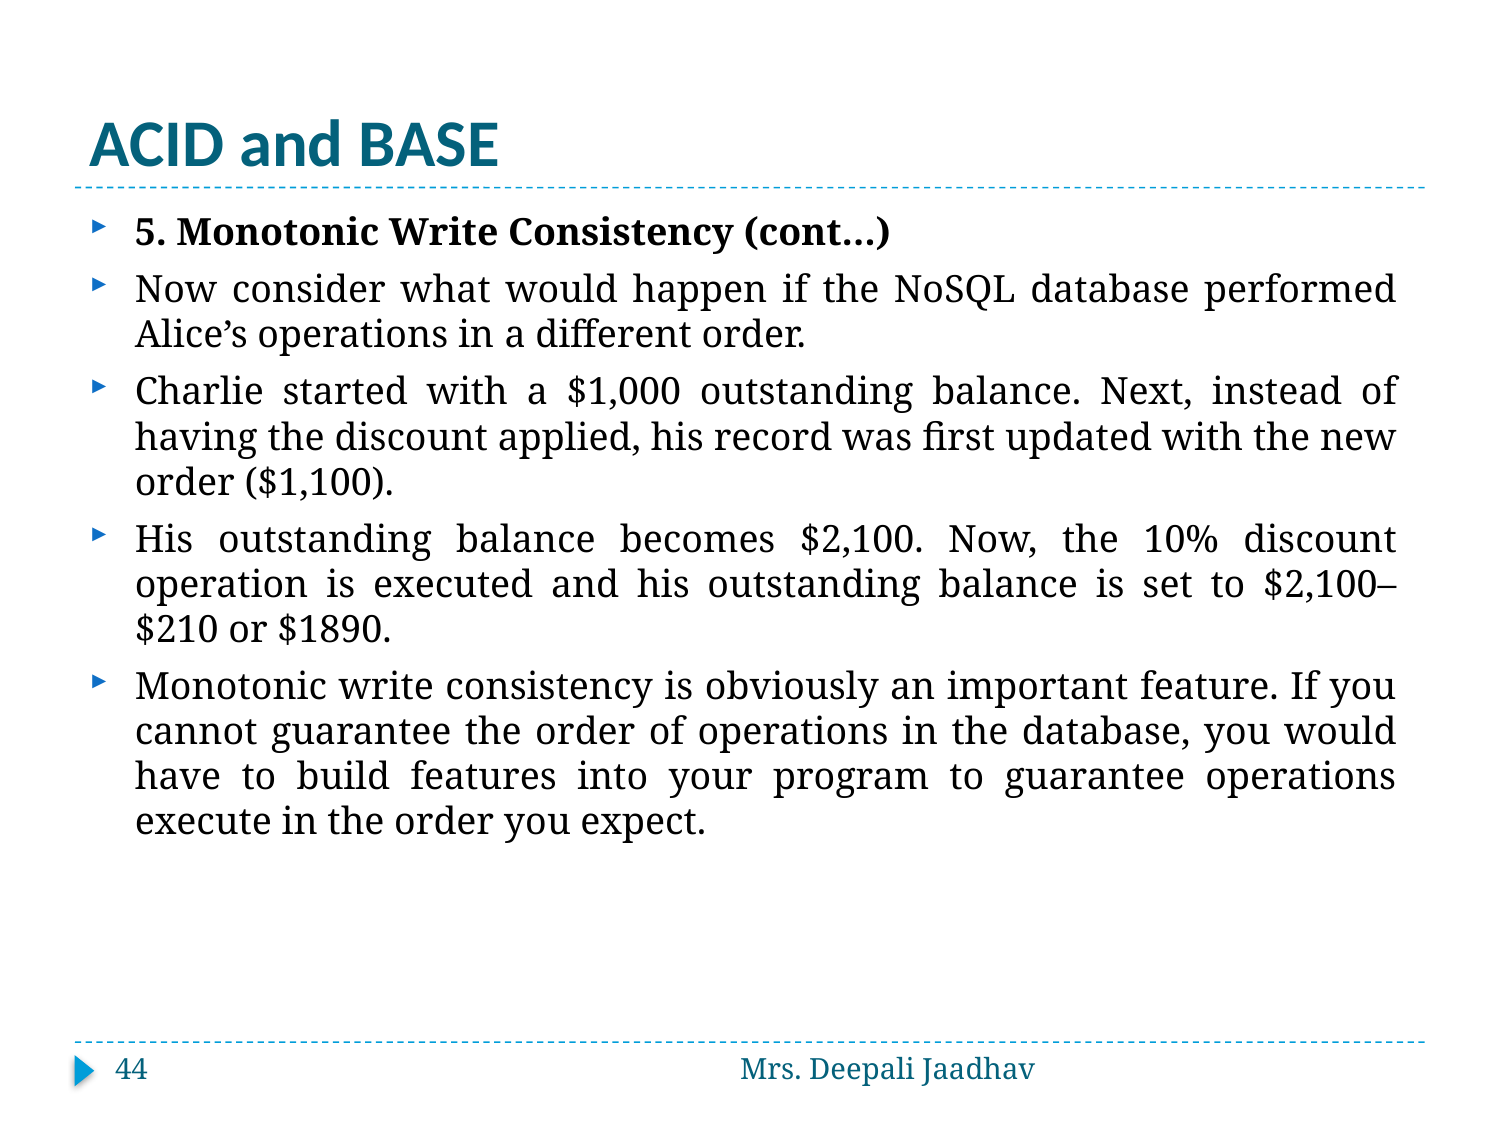

# ACID and BASE
5. Monotonic Write Consistency (cont…)
Now consider what would happen if the NoSQL database performed Alice’s operations in a different order.
Charlie started with a $1,000 outstanding balance. Next, instead of having the discount applied, his record was first updated with the new order ($1,100).
His outstanding balance becomes $2,100. Now, the 10% discount operation is executed and his outstanding balance is set to $2,100–$210 or $1890.
Monotonic write consistency is obviously an important feature. If you cannot guarantee the order of operations in the database, you would have to build features into your program to guarantee operations execute in the order you expect.

44
Mrs. Deepali Jaadhav